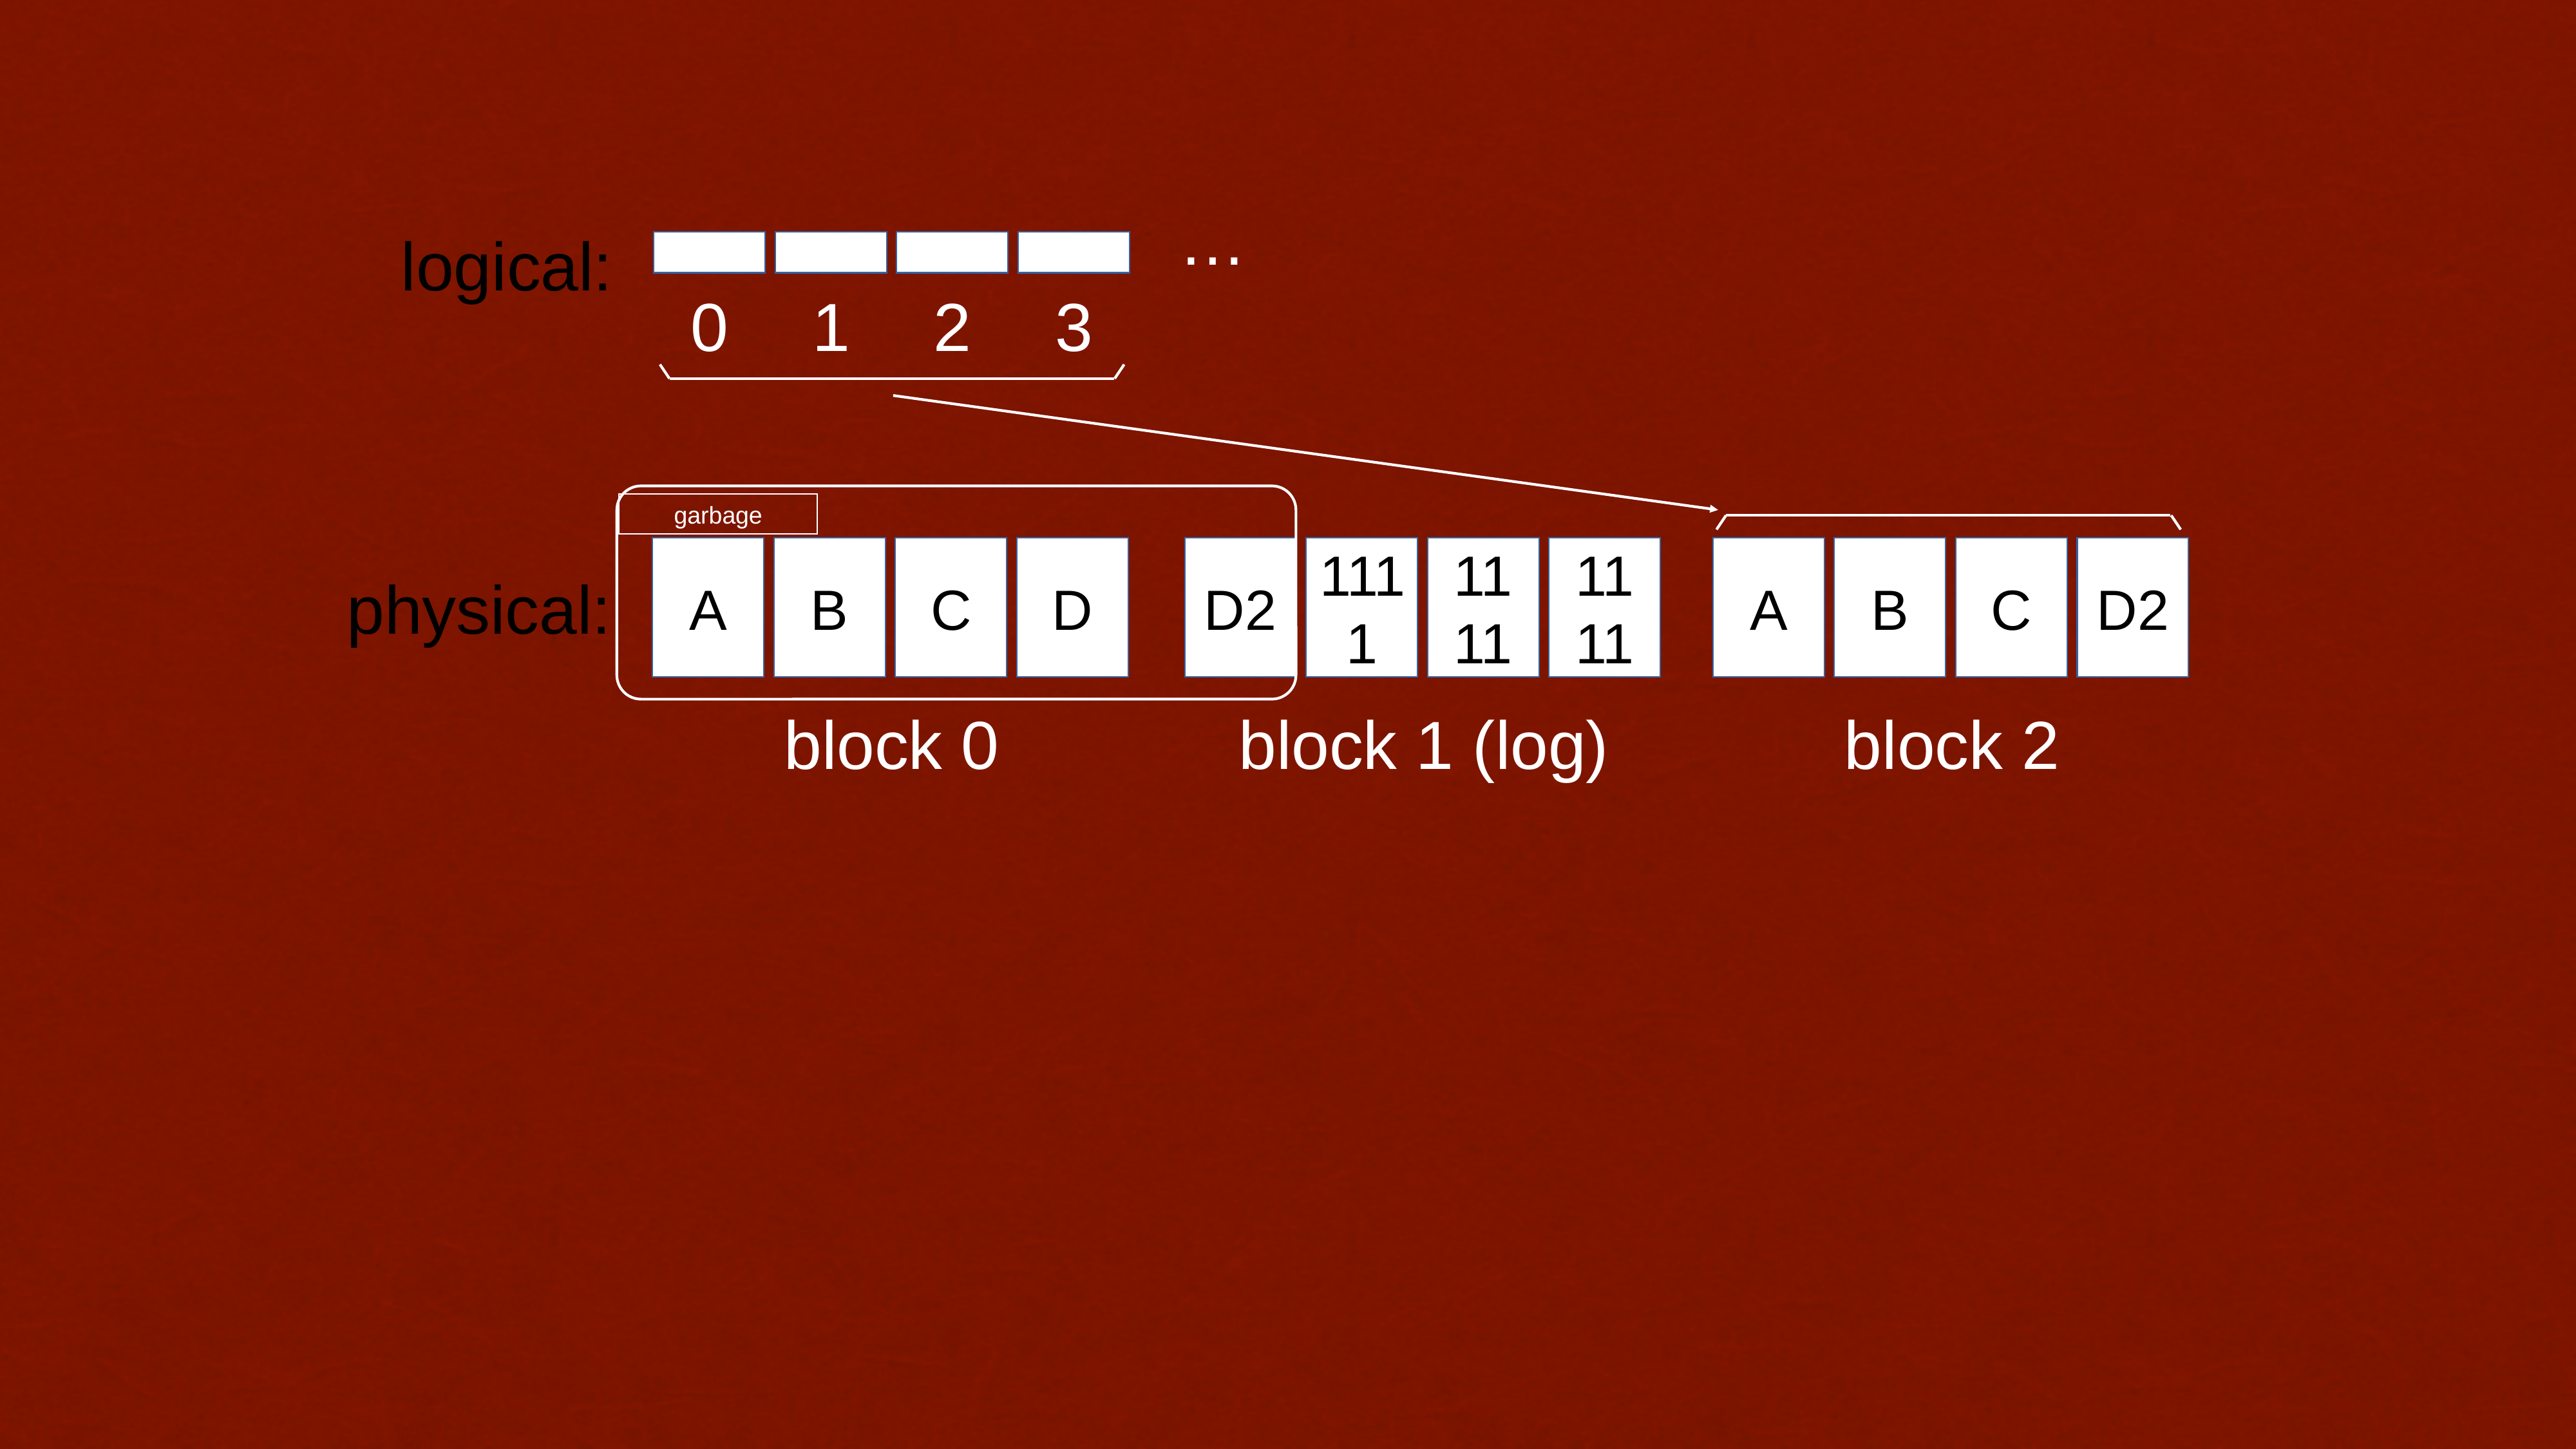

…
logical:

0
1
2
3

garbage

A
B
C
D
D2
1111
11
11
11
11
A
B
C
D2
physical:
block 0
block 1 (log)
block 2